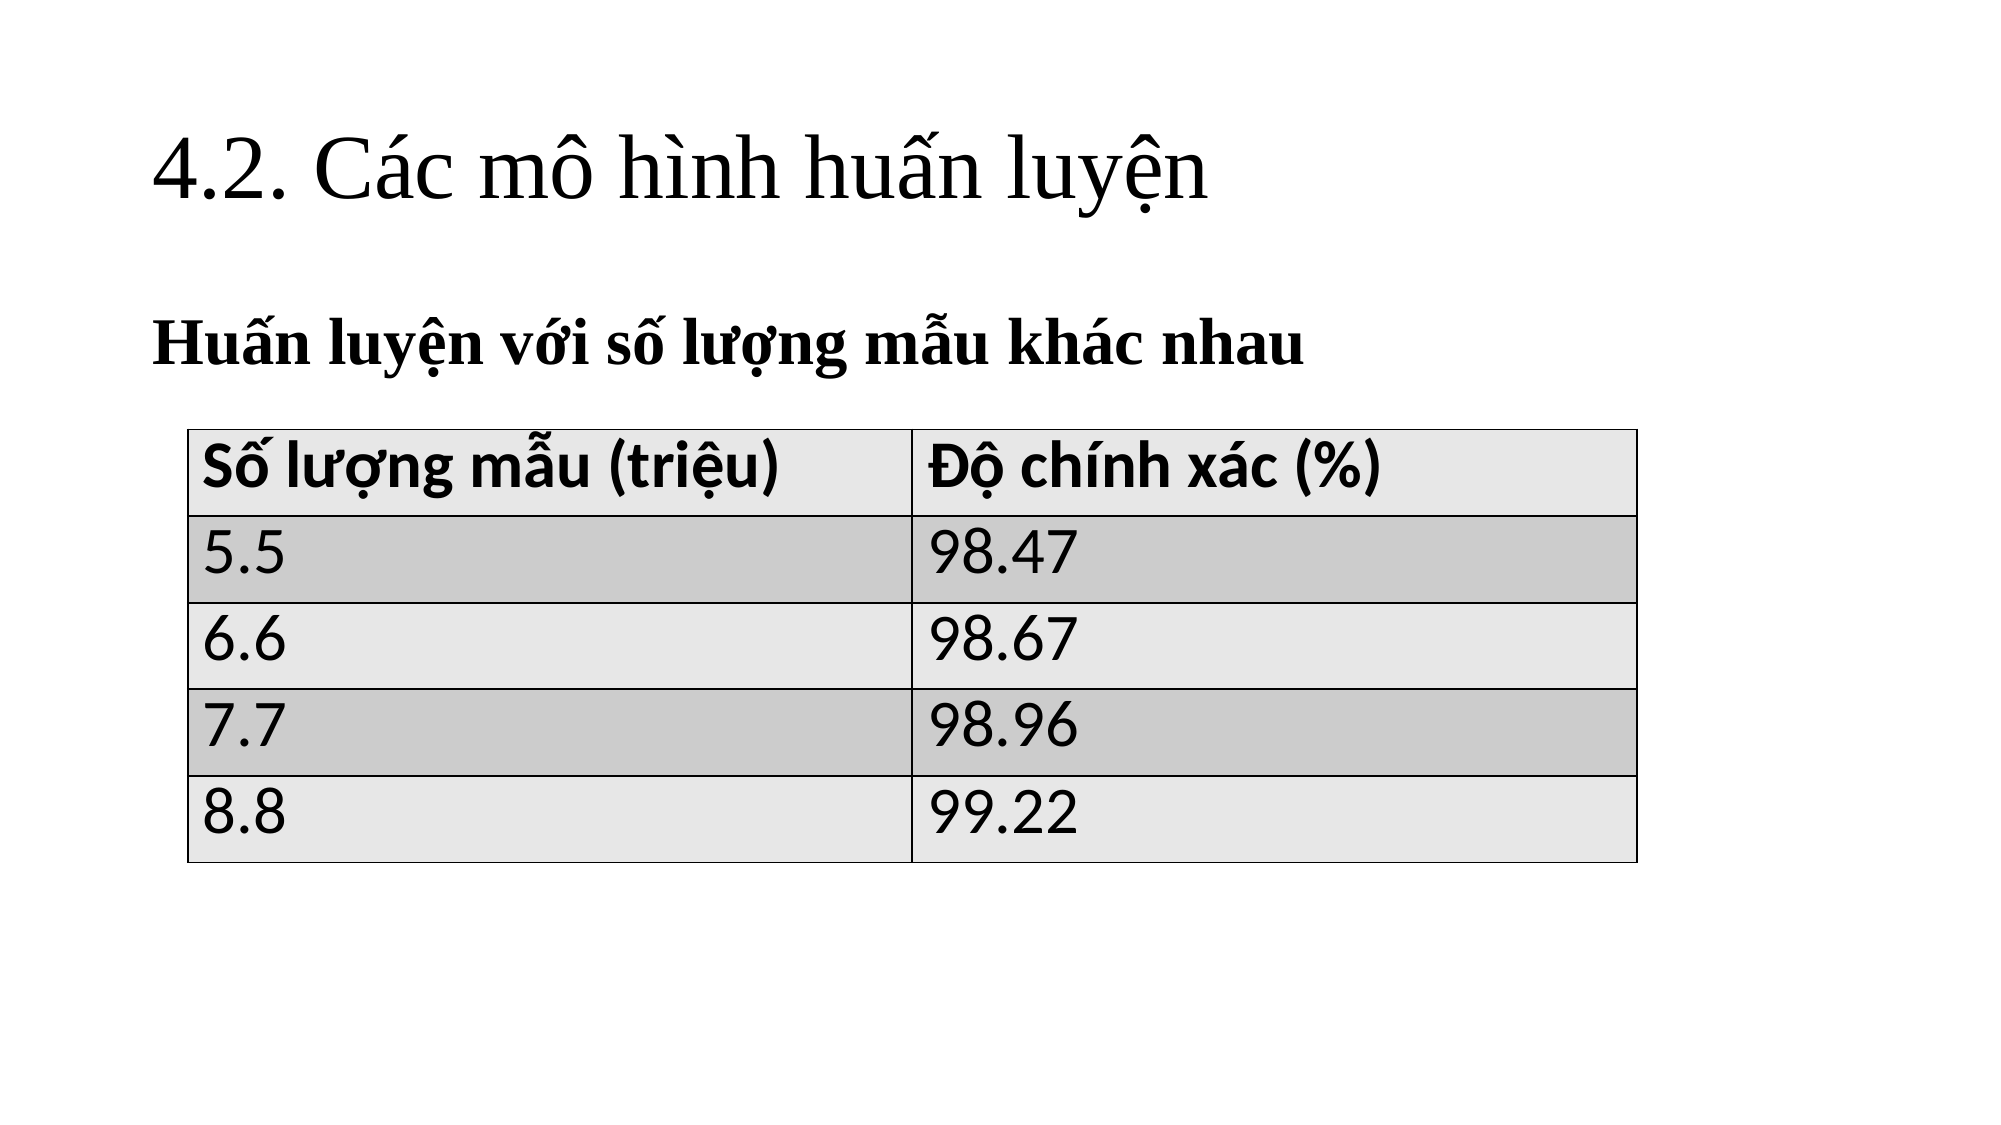

# 4.2. Các mô hình huấn luyện
Huấn luyện với số lượng mẫu khác nhau
| Số lượng mẫu (triệu) | Độ chính xác (%) |
| --- | --- |
| 5.5 | 98.47 |
| 6.6 | 98.67 |
| 7.7 | 98.96 |
| 8.8 | 99.22 |